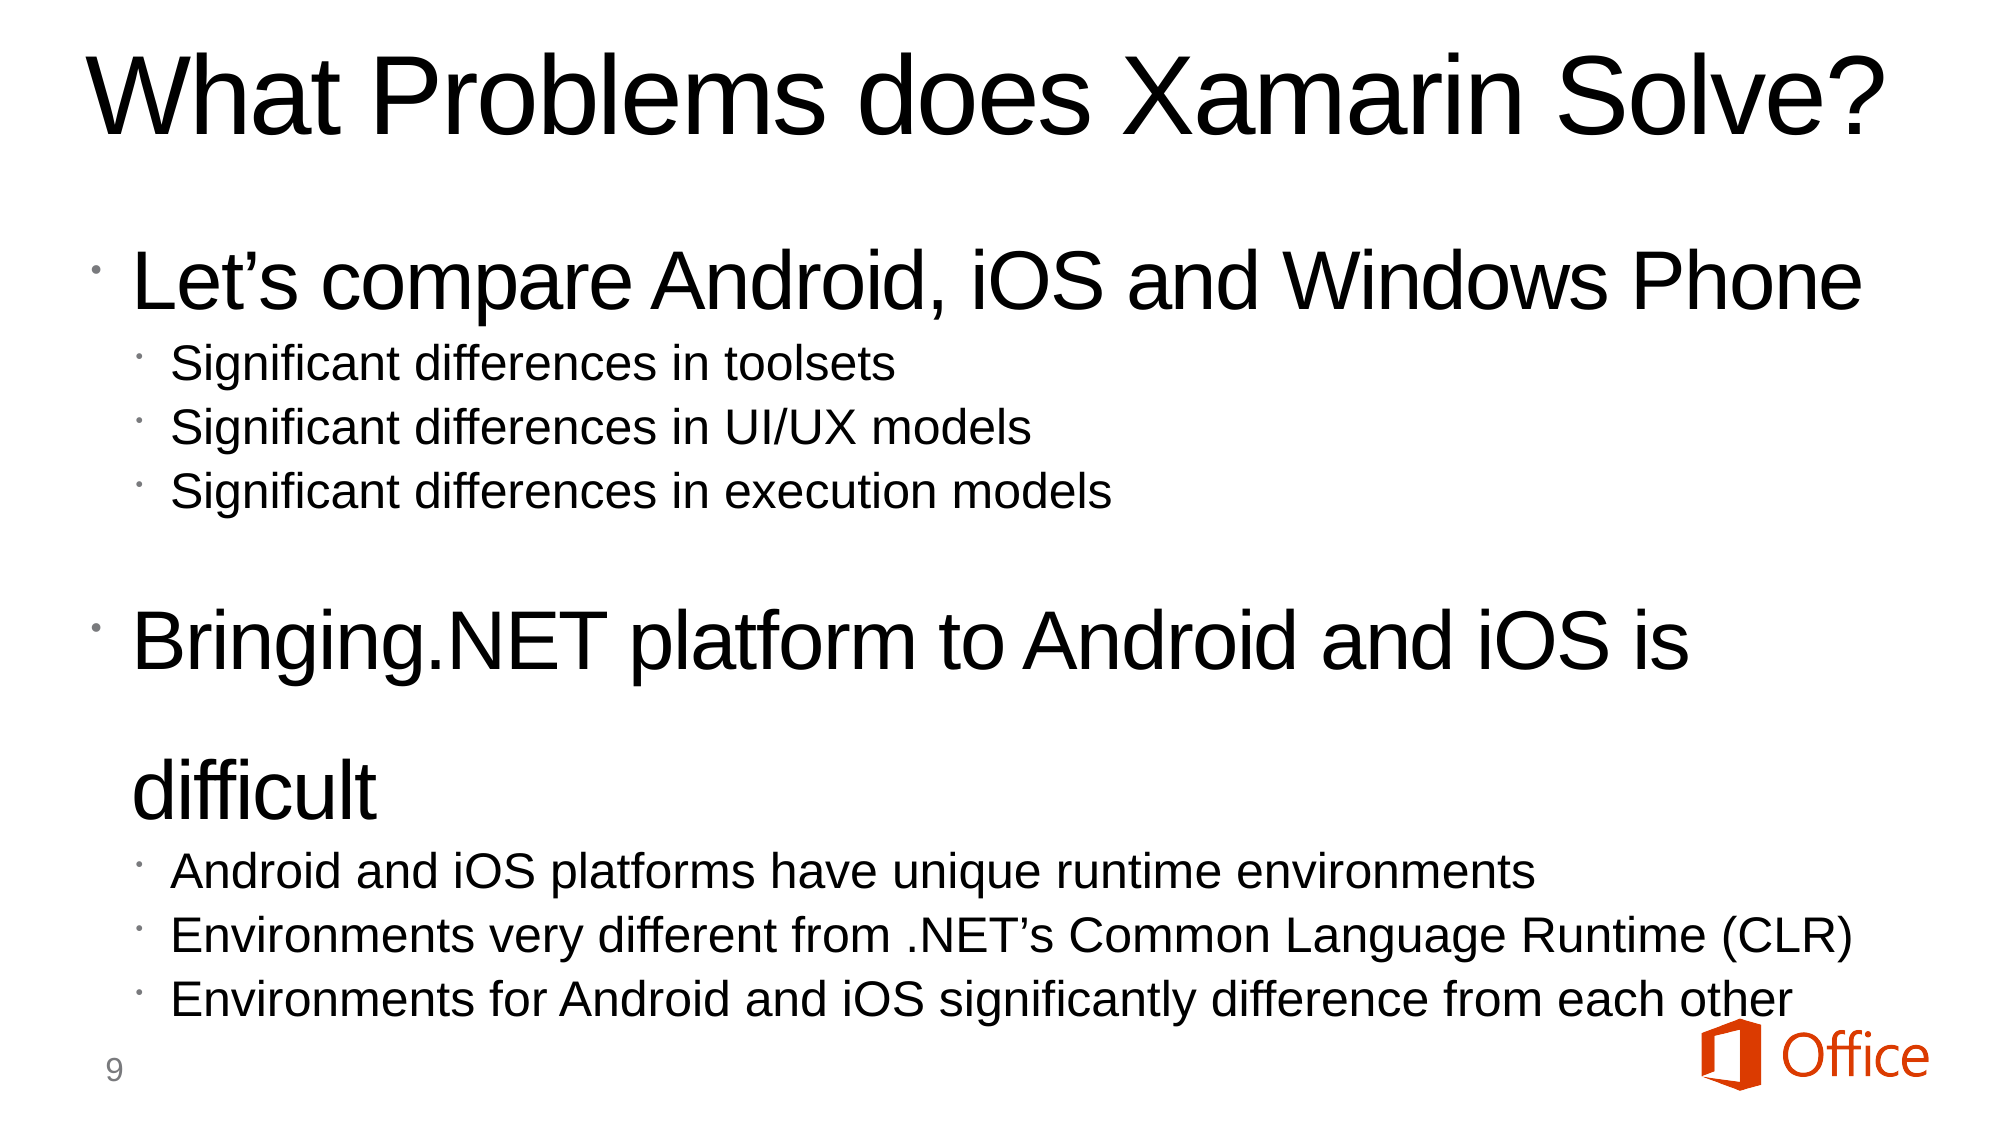

# What Problems does Xamarin Solve?
Let’s compare Android, iOS and Windows Phone
Significant differences in toolsets
Significant differences in UI/UX models
Significant differences in execution models
Bringing.NET platform to Android and iOS is difficult
Android and iOS platforms have unique runtime environments
Environments very different from .NET’s Common Language Runtime (CLR)
Environments for Android and iOS significantly difference from each other

9